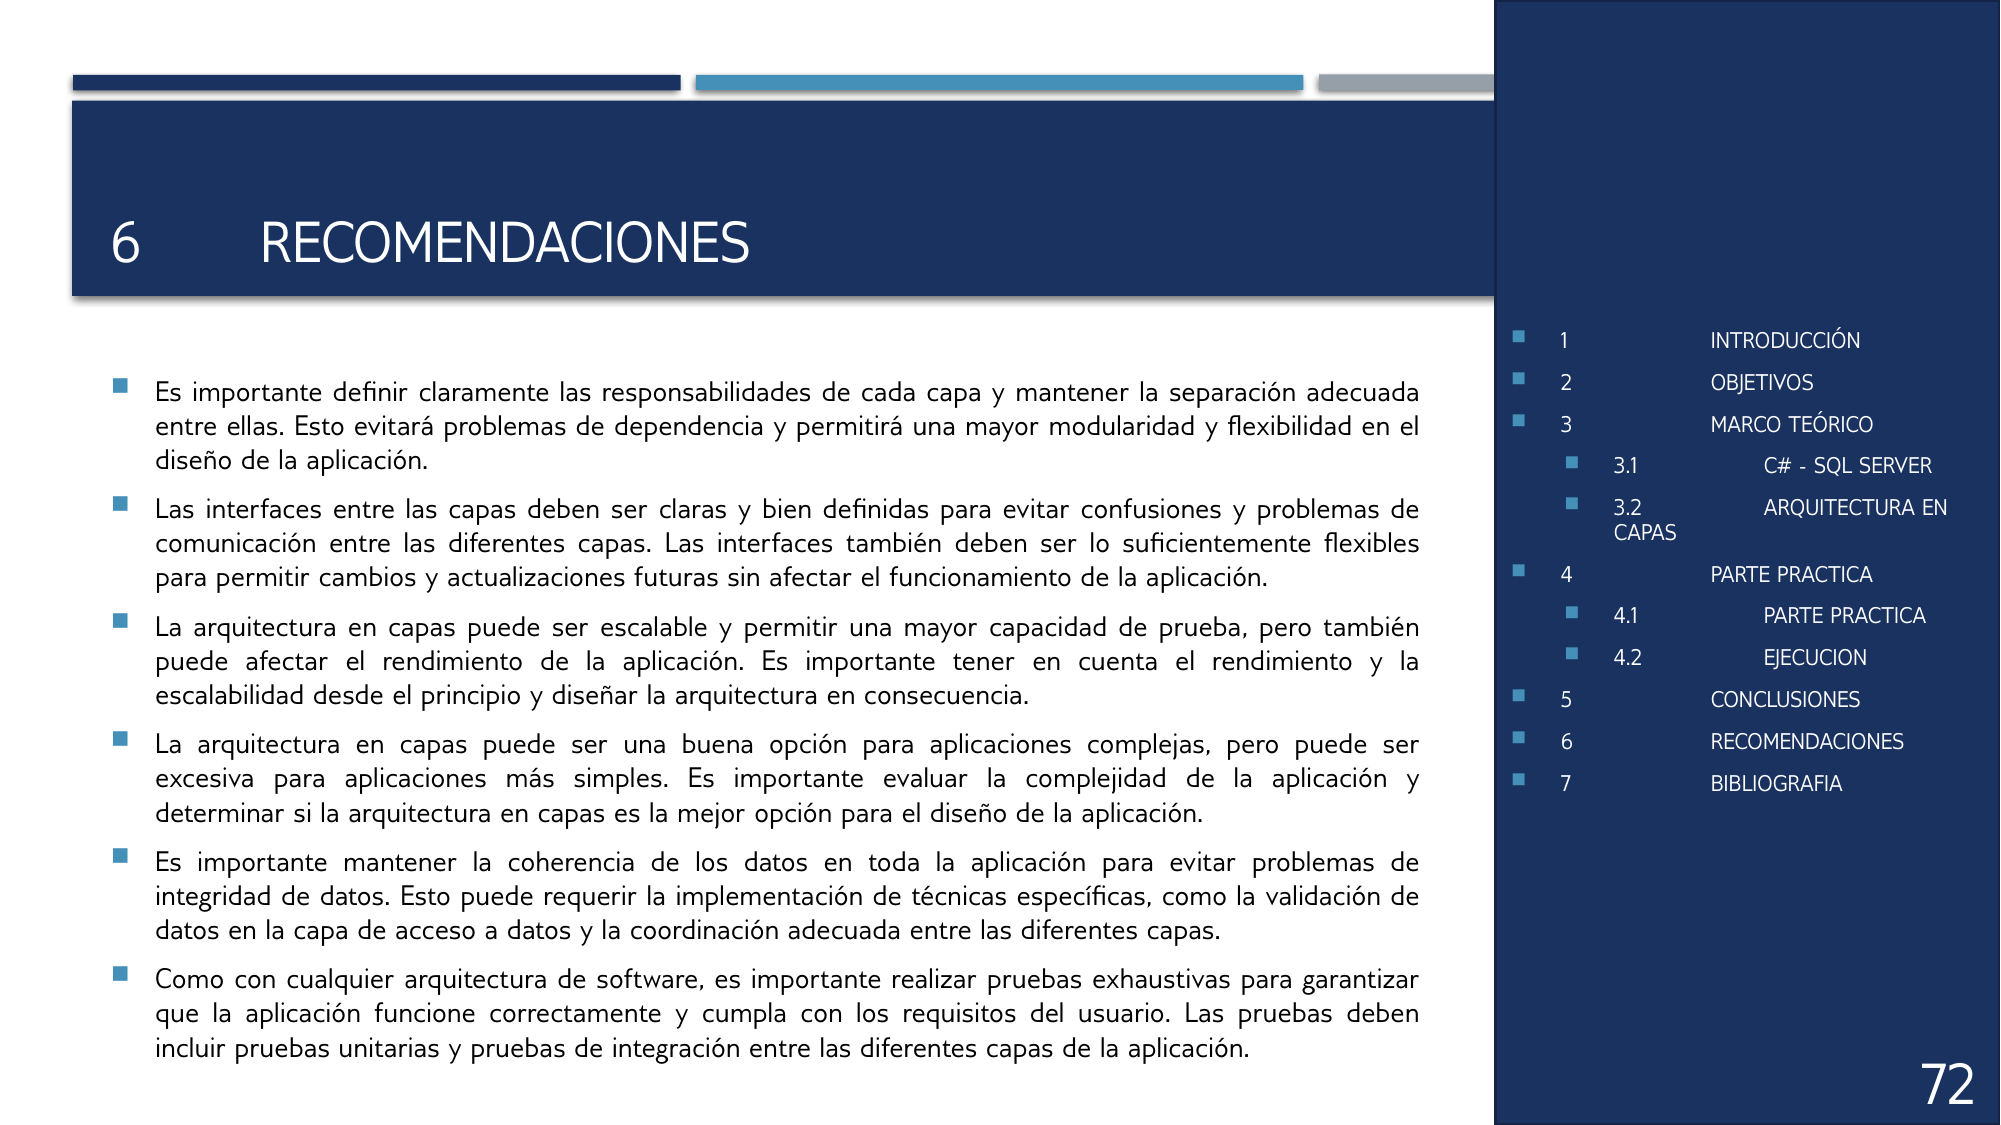

1	INTRODUCCIÓN
2	OBJETIVOS
3	MARCO TEÓRICO
3.1	C# - SQL SERVER
3.2	ARQUITECTURA EN CAPAS
4	PARTE PRACTICA
4.1	PARTE PRACTICA
4.2	EJECUCION
5	CONCLUSIONES
6	RECOMENDACIONES
7	BIBLIOGRAFIA
# 6	RECOMENDACIONES
Es importante definir claramente las responsabilidades de cada capa y mantener la separación adecuada entre ellas. Esto evitará problemas de dependencia y permitirá una mayor modularidad y flexibilidad en el diseño de la aplicación.
Las interfaces entre las capas deben ser claras y bien definidas para evitar confusiones y problemas de comunicación entre las diferentes capas. Las interfaces también deben ser lo suficientemente flexibles para permitir cambios y actualizaciones futuras sin afectar el funcionamiento de la aplicación.
La arquitectura en capas puede ser escalable y permitir una mayor capacidad de prueba, pero también puede afectar el rendimiento de la aplicación. Es importante tener en cuenta el rendimiento y la escalabilidad desde el principio y diseñar la arquitectura en consecuencia.
La arquitectura en capas puede ser una buena opción para aplicaciones complejas, pero puede ser excesiva para aplicaciones más simples. Es importante evaluar la complejidad de la aplicación y determinar si la arquitectura en capas es la mejor opción para el diseño de la aplicación.
Es importante mantener la coherencia de los datos en toda la aplicación para evitar problemas de integridad de datos. Esto puede requerir la implementación de técnicas específicas, como la validación de datos en la capa de acceso a datos y la coordinación adecuada entre las diferentes capas.
Como con cualquier arquitectura de software, es importante realizar pruebas exhaustivas para garantizar que la aplicación funcione correctamente y cumpla con los requisitos del usuario. Las pruebas deben incluir pruebas unitarias y pruebas de integración entre las diferentes capas de la aplicación.
72
36
39